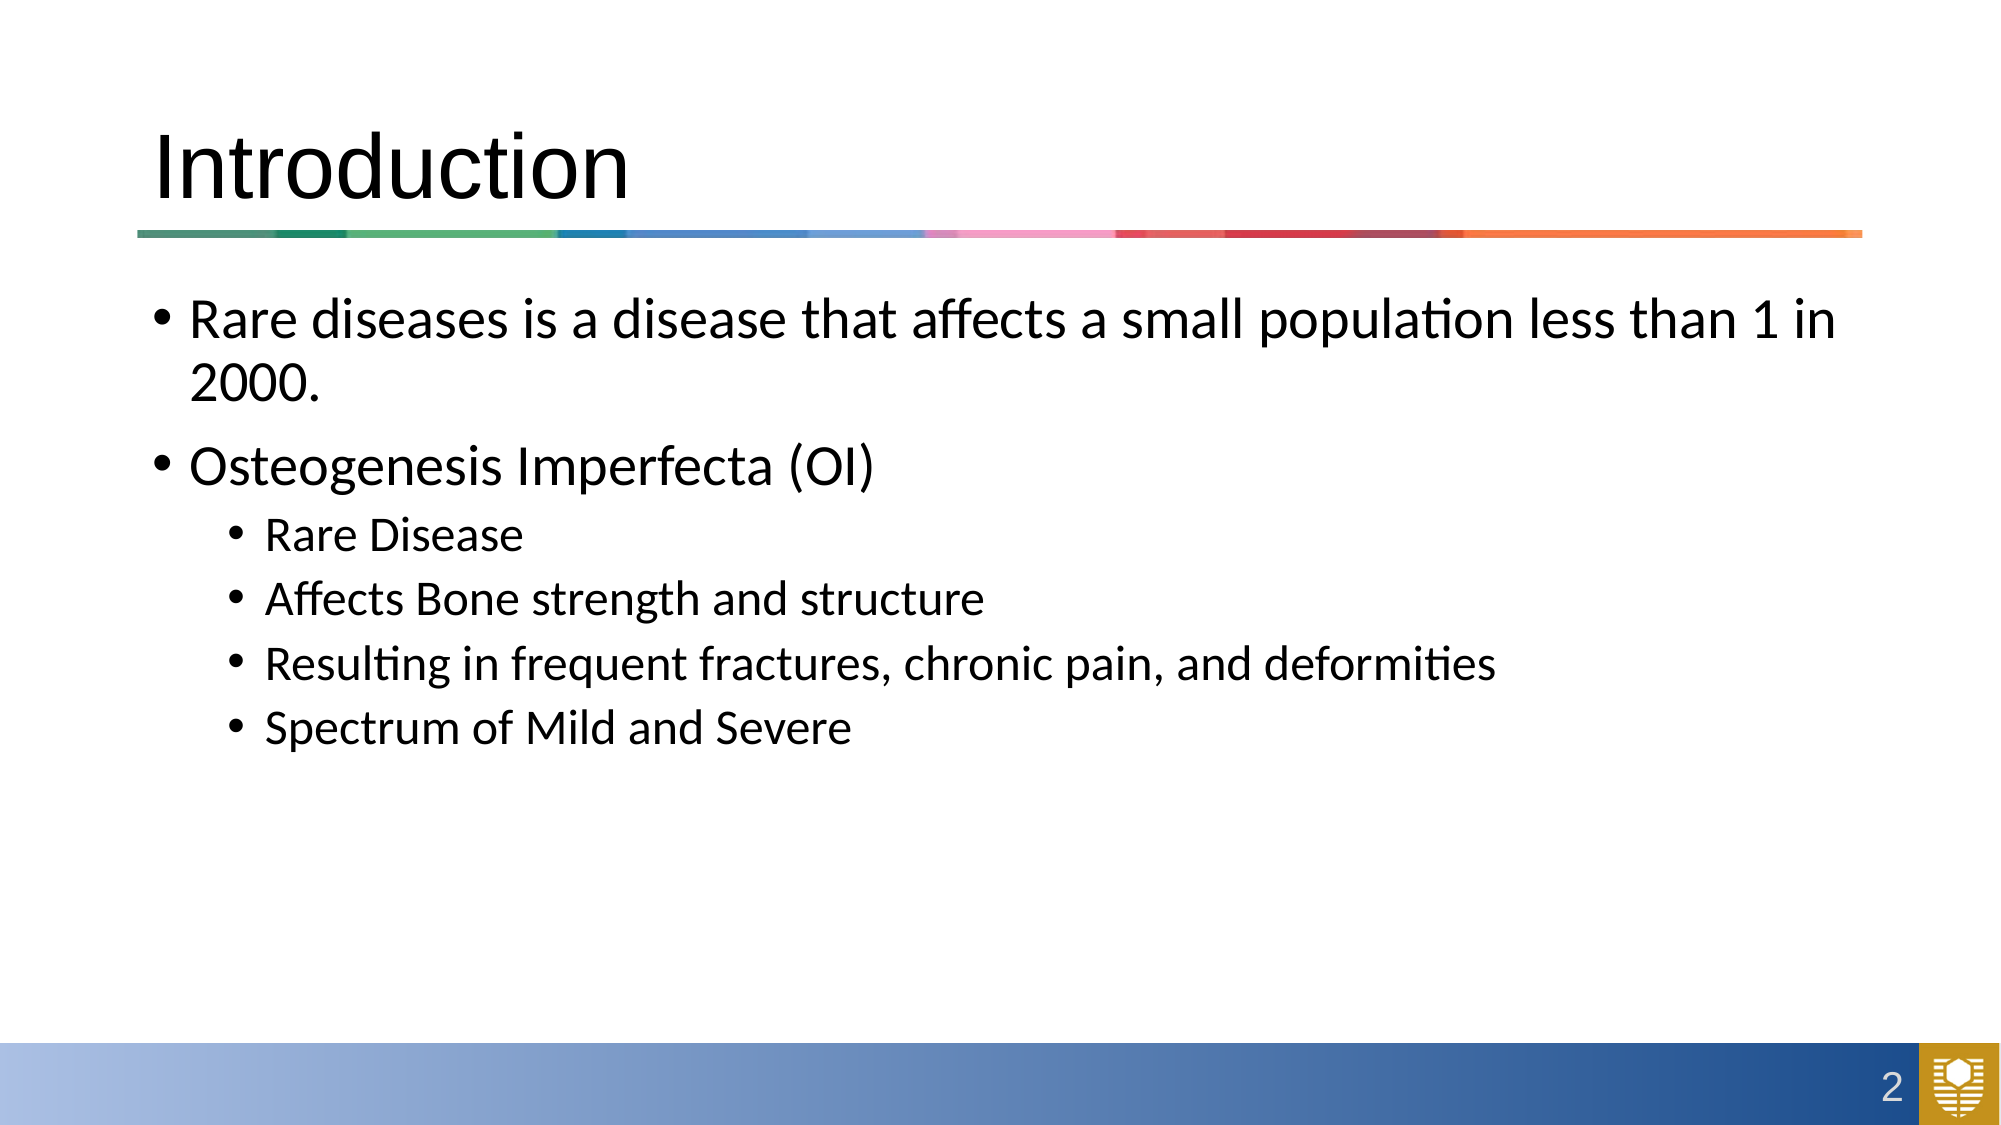

# Introduction
Rare diseases is a disease that affects a small population less than 1 in 2000.
Osteogenesis Imperfecta (OI)
Rare Disease
Affects Bone strength and structure
Resulting in frequent fractures, chronic pain, and deformities
Spectrum of Mild and Severe